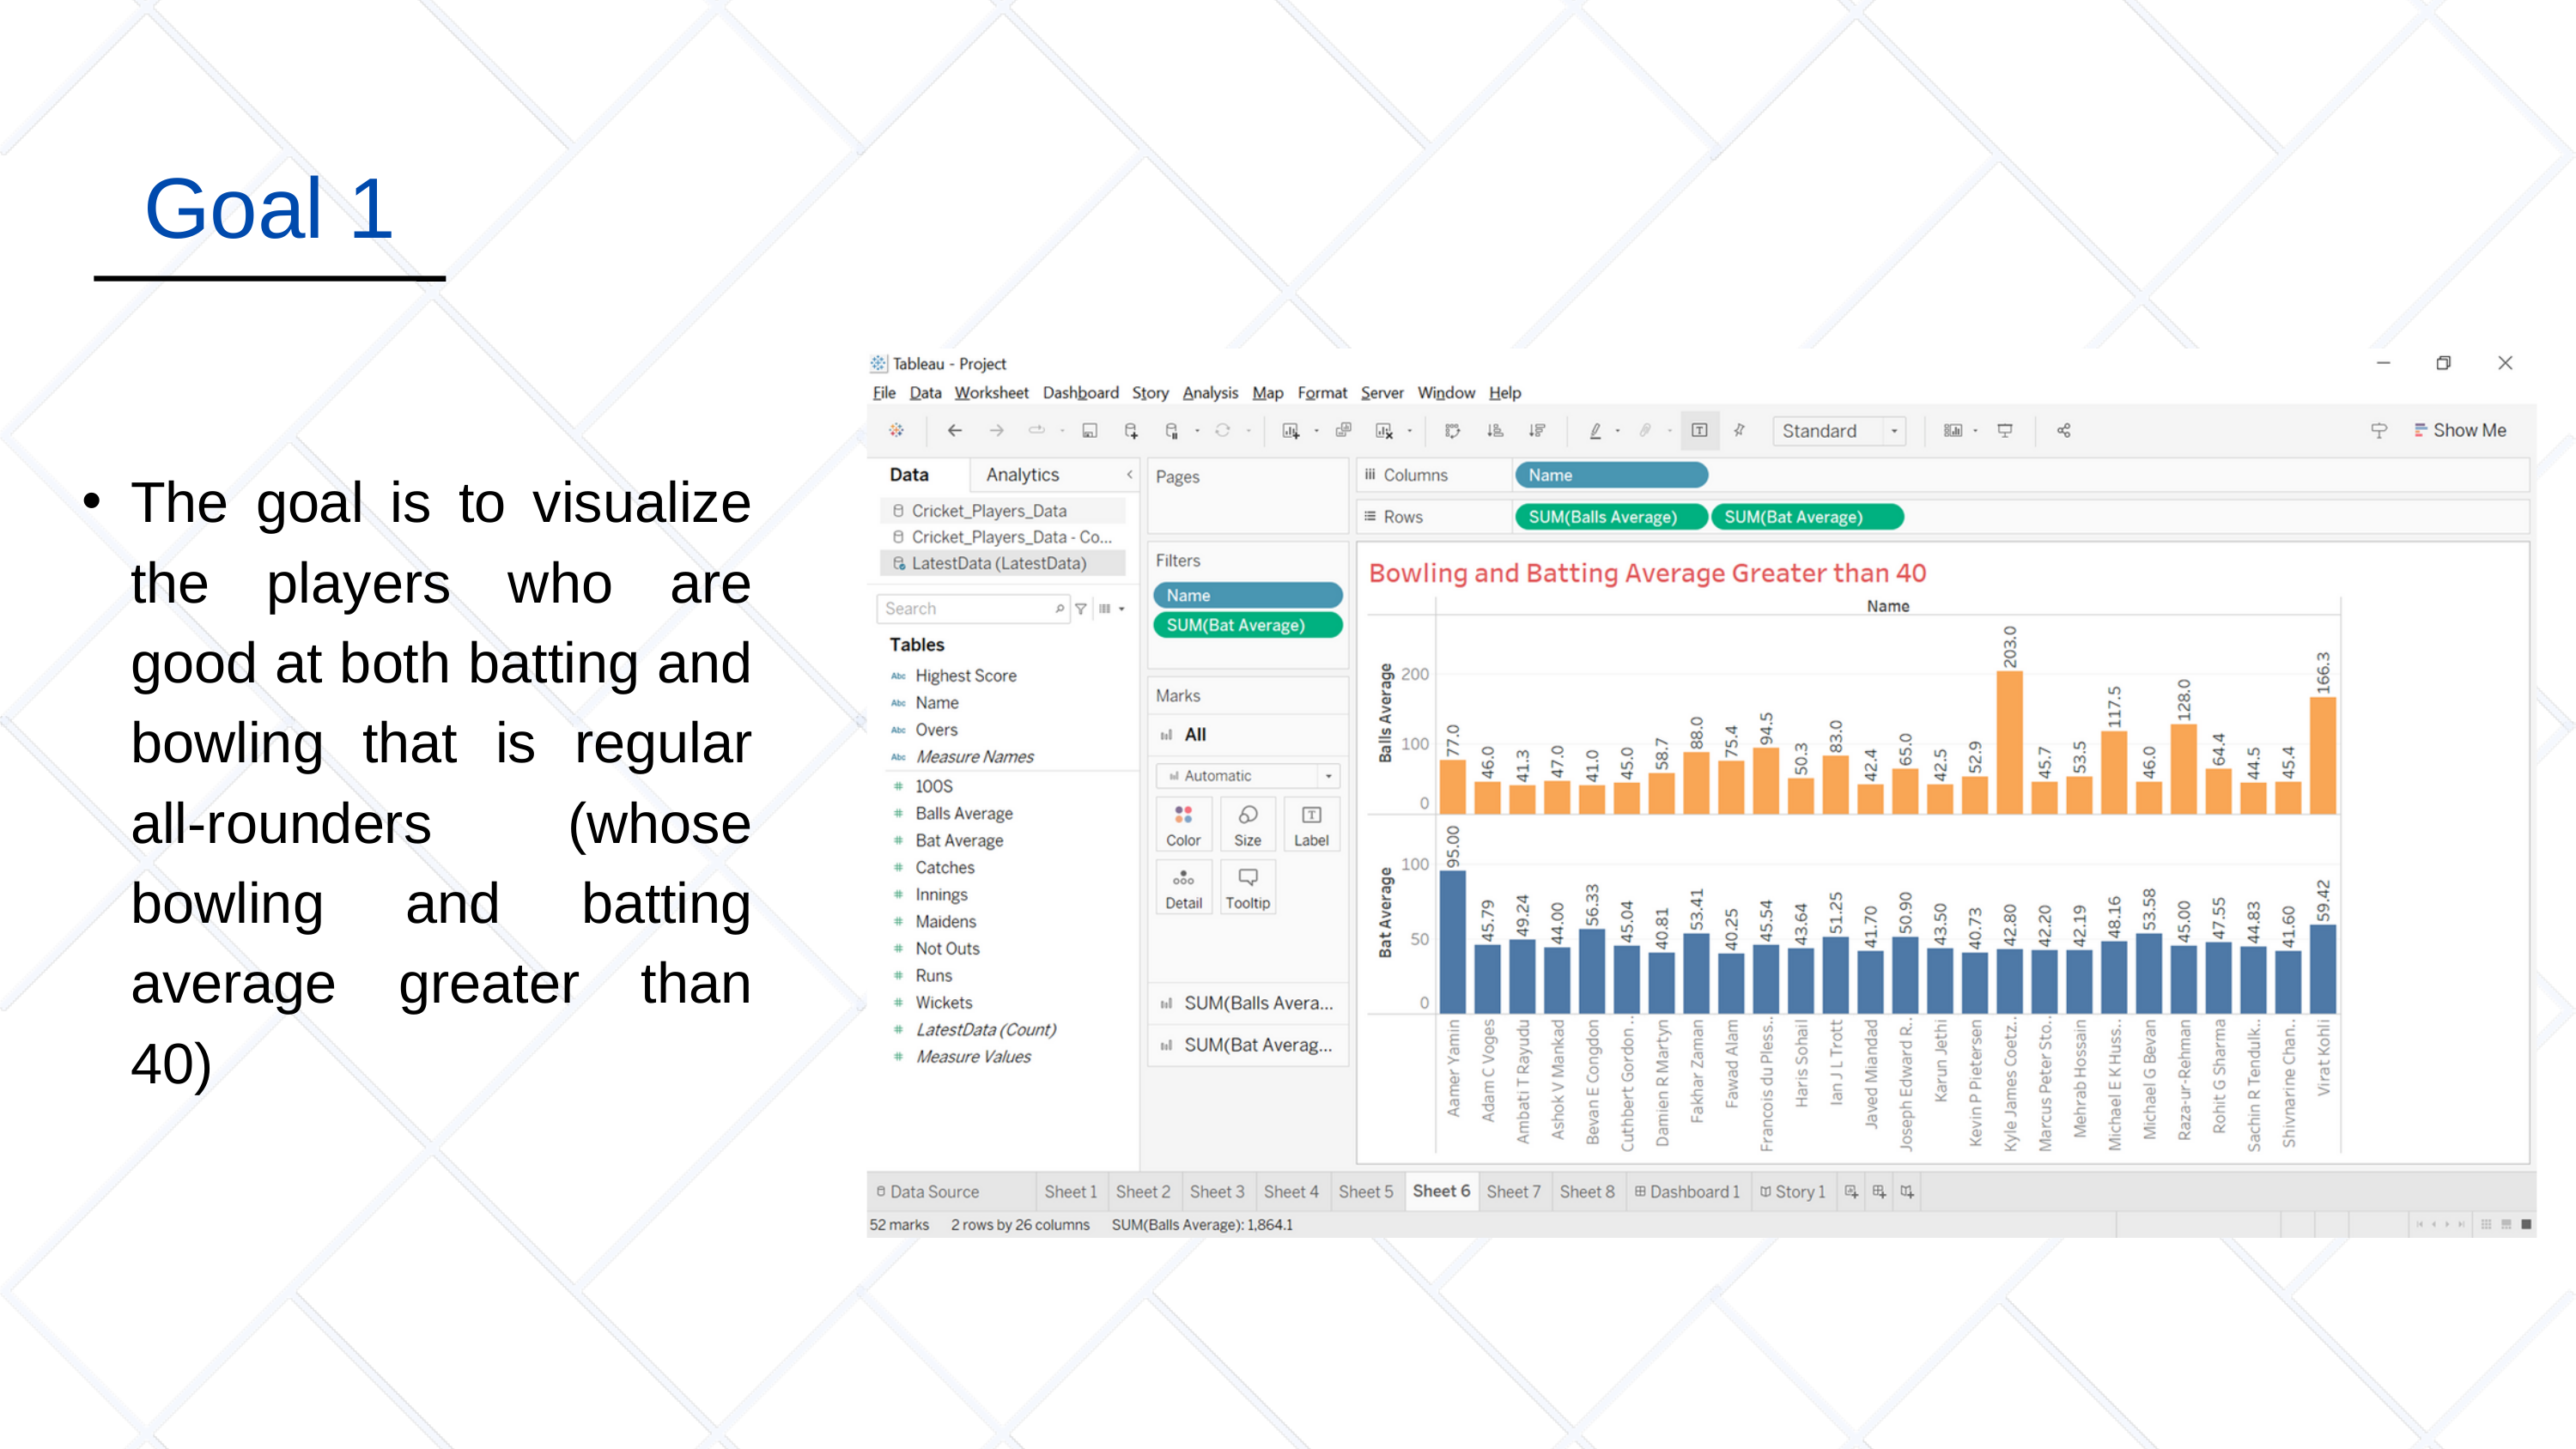

Goal 1

The goal is to visualize the players who are good at both batting and bowling that is regular all-rounders (whose bowling and batting average greater than 40)